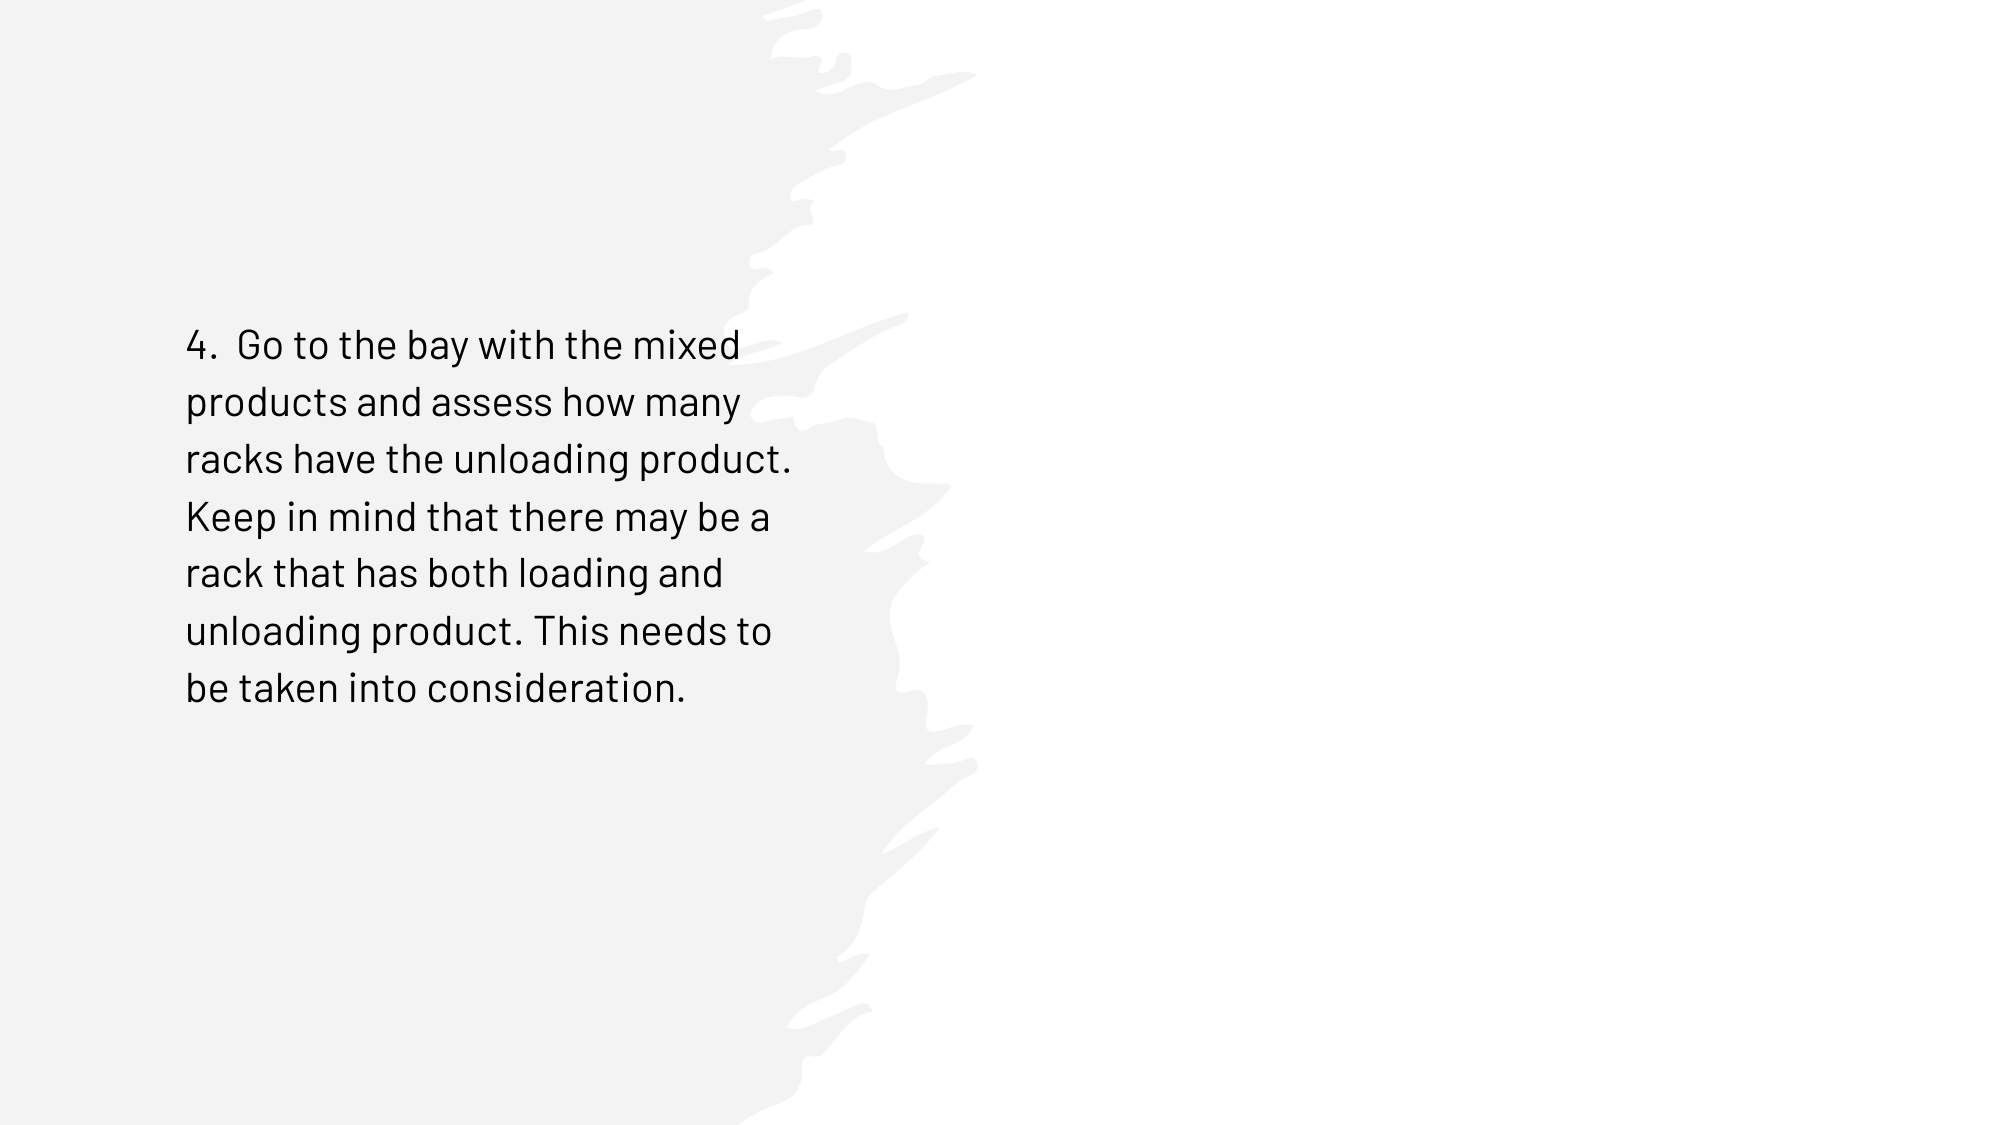

4.  Go to the bay with the mixed products and assess how many racks have the unloading product. Keep in mind that there may be a rack that has both loading and unloading product. This needs to be taken into consideration.